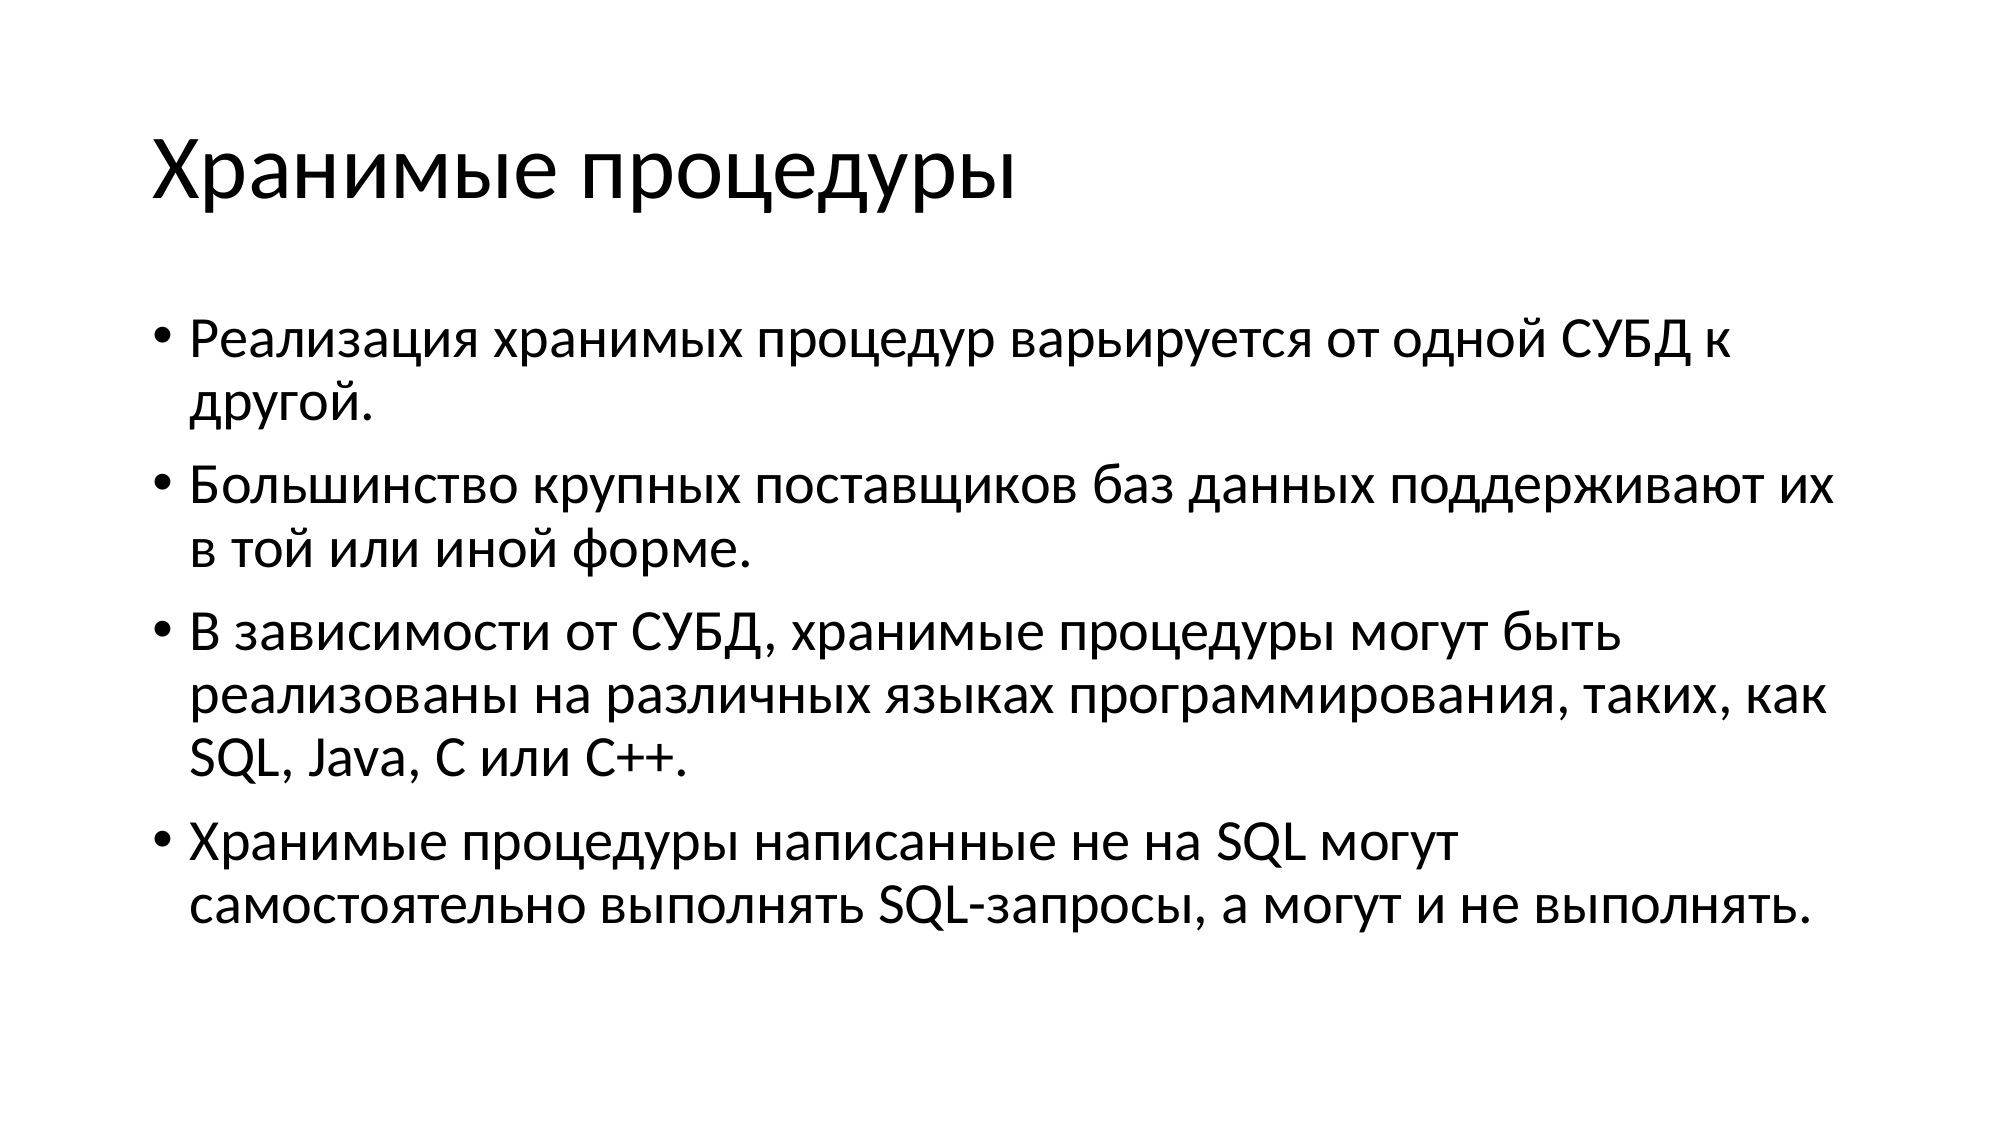

# Хранимые процедуры
Реализация хранимых процедур варьируется от одной СУБД к другой.
Большинство крупных поставщиков баз данных поддерживают их в той или иной форме.
В зависимости от СУБД, хранимые процедуры могут быть реализованы на различных языках программирования, таких, как SQL, Java, C или C++.
Хранимые процедуры написанные не на SQL могут самостоятельно выполнять SQL-запросы, а могут и не выполнять.